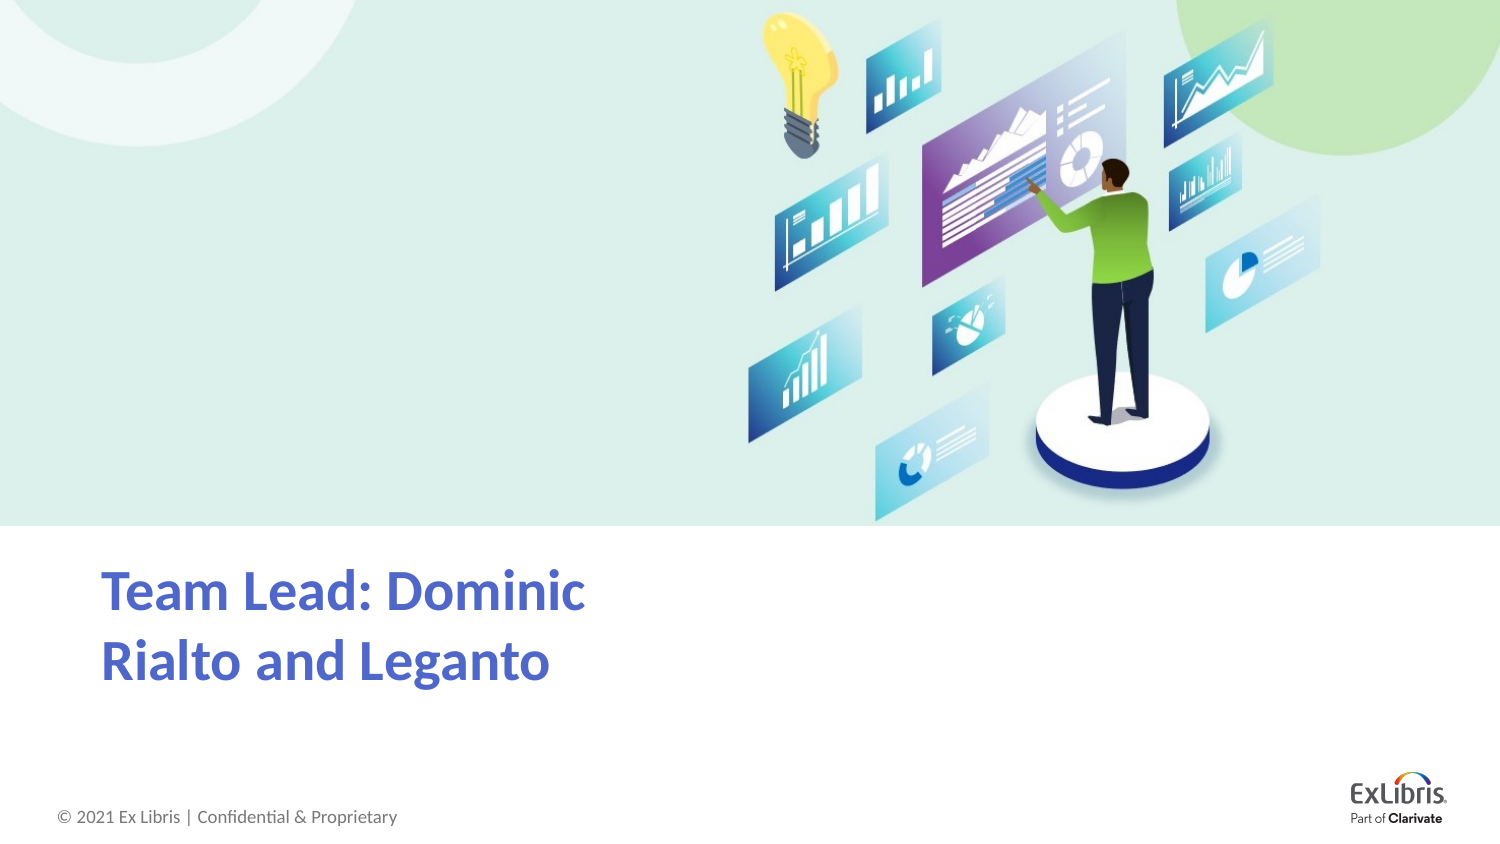

# Team Lead: Dominic Rialto and Leganto